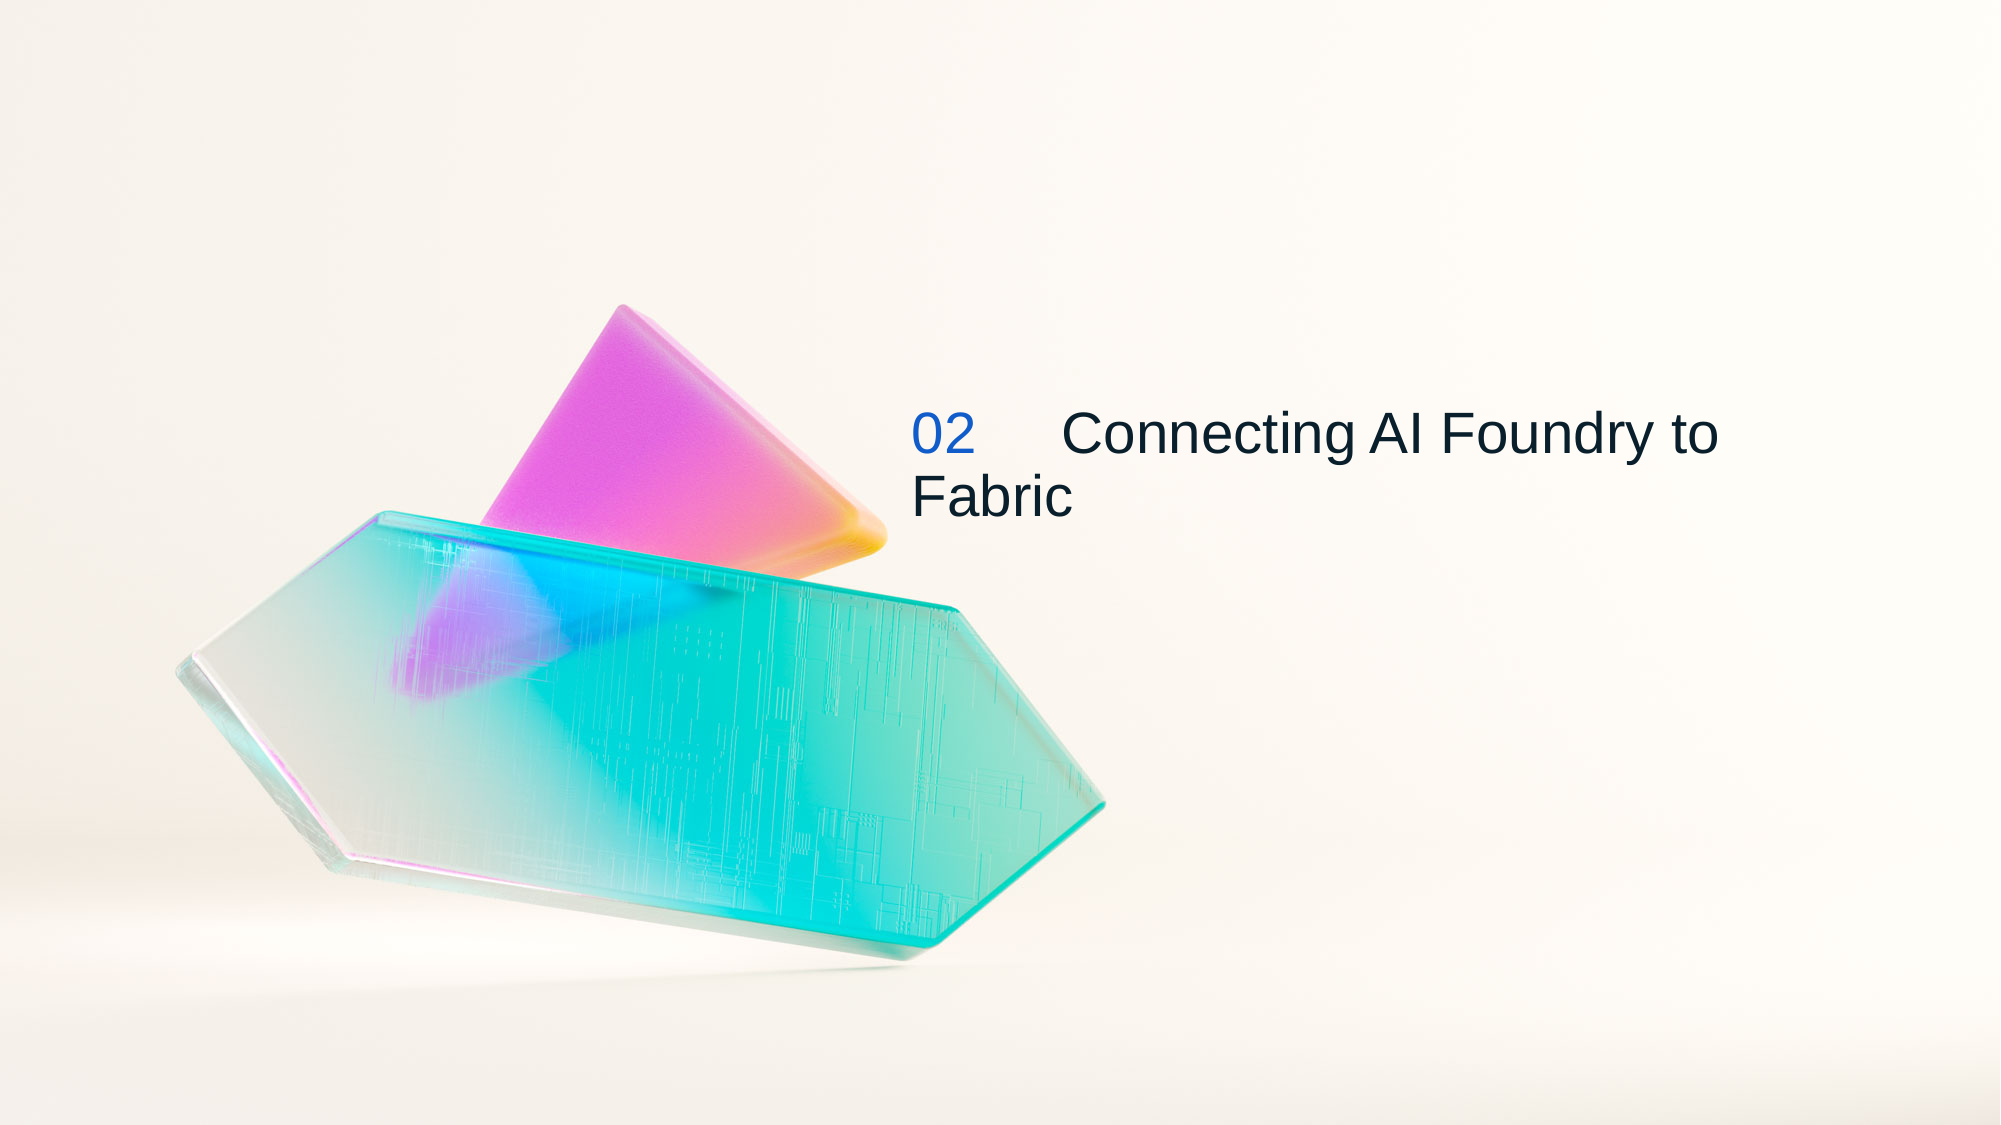

# 02 	Connecting AI Foundry to Fabric